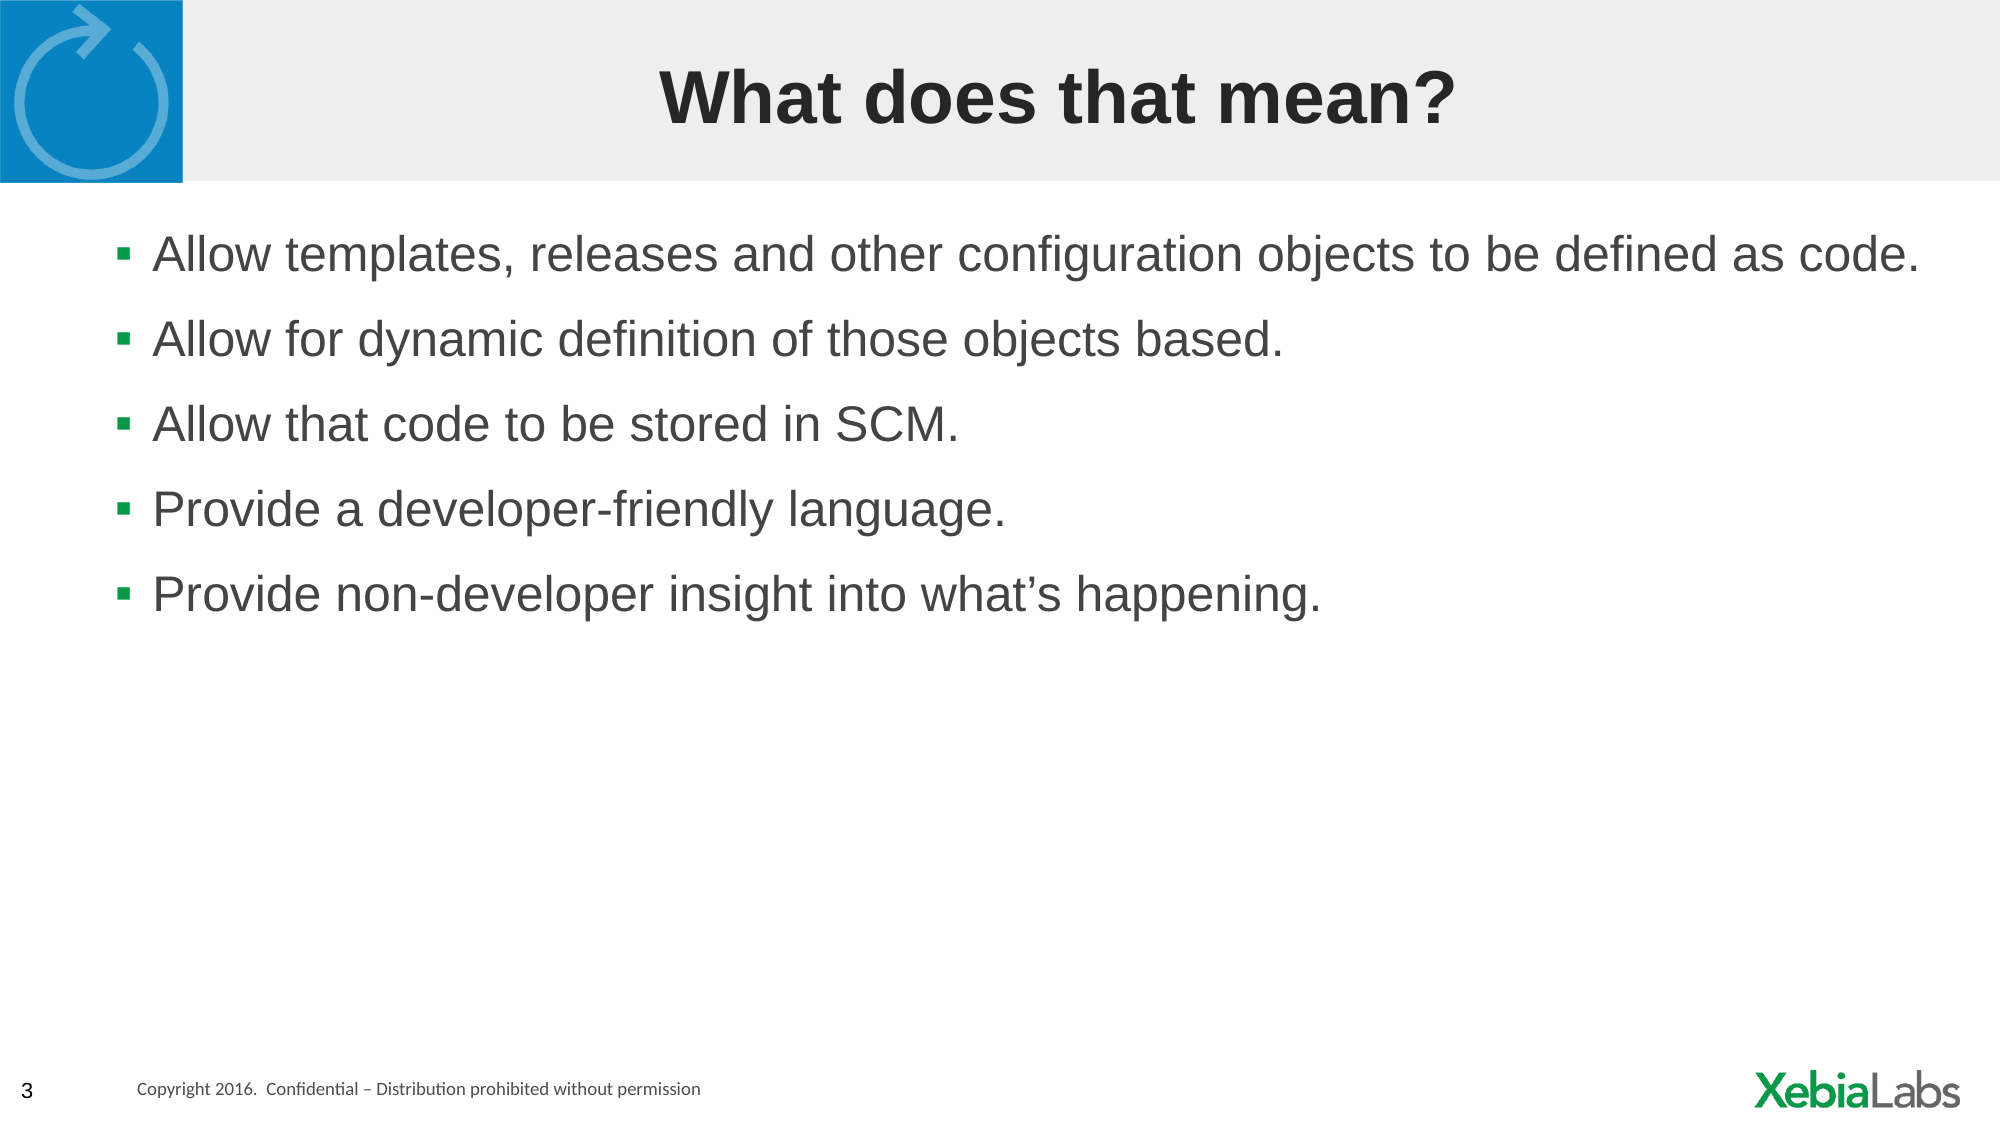

# What does that mean?
Allow templates, releases and other configuration objects to be defined as code.
Allow for dynamic definition of those objects based.
Allow that code to be stored in SCM.
Provide a developer-friendly language.
Provide non-developer insight into what’s happening.